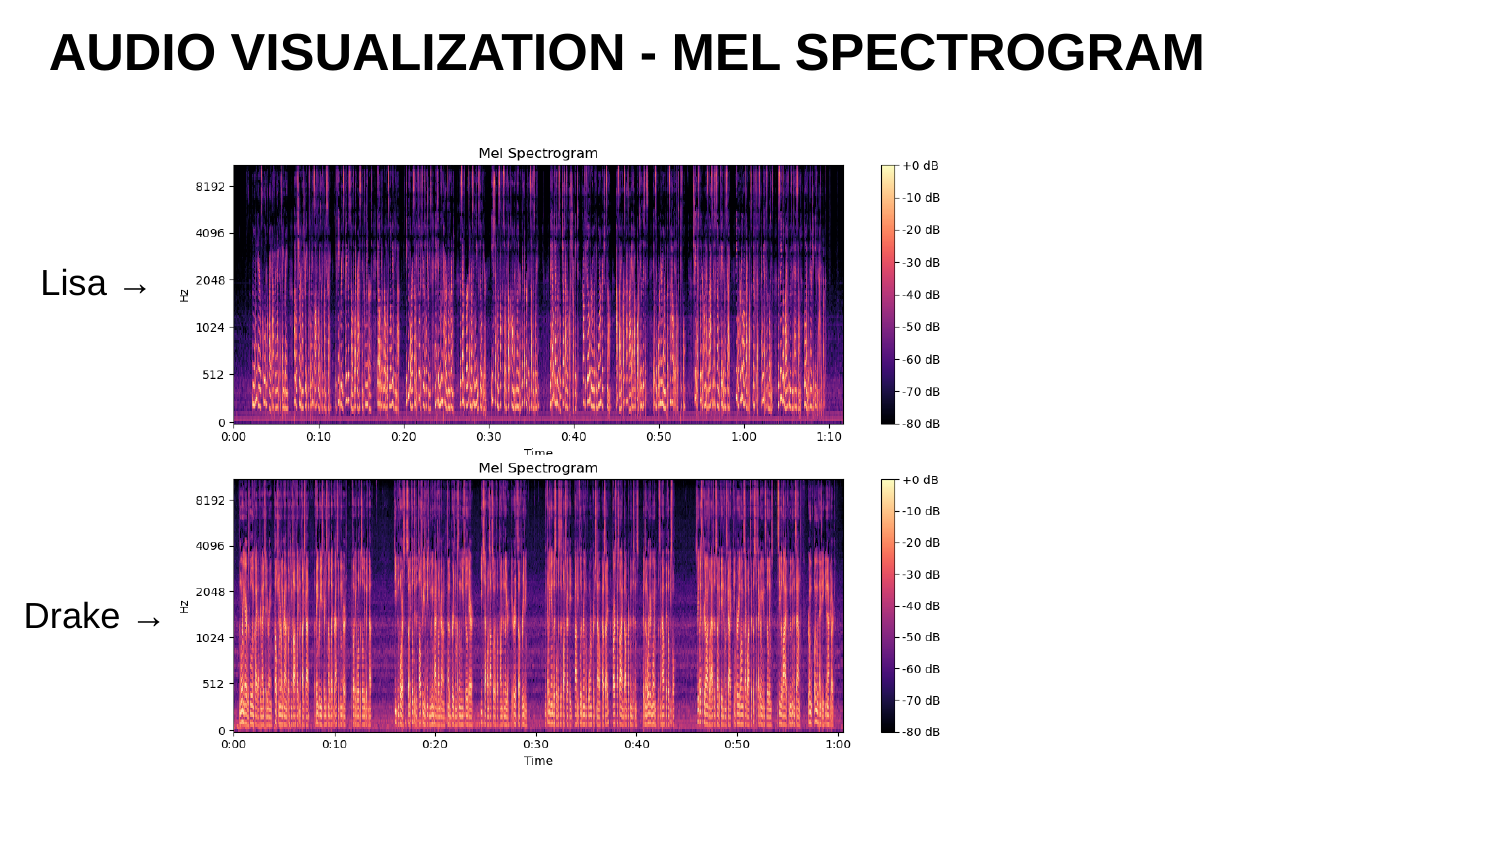

AUDIO VISUALIZATION - MEL SPECTROGRAM

Lisa →

Drake →